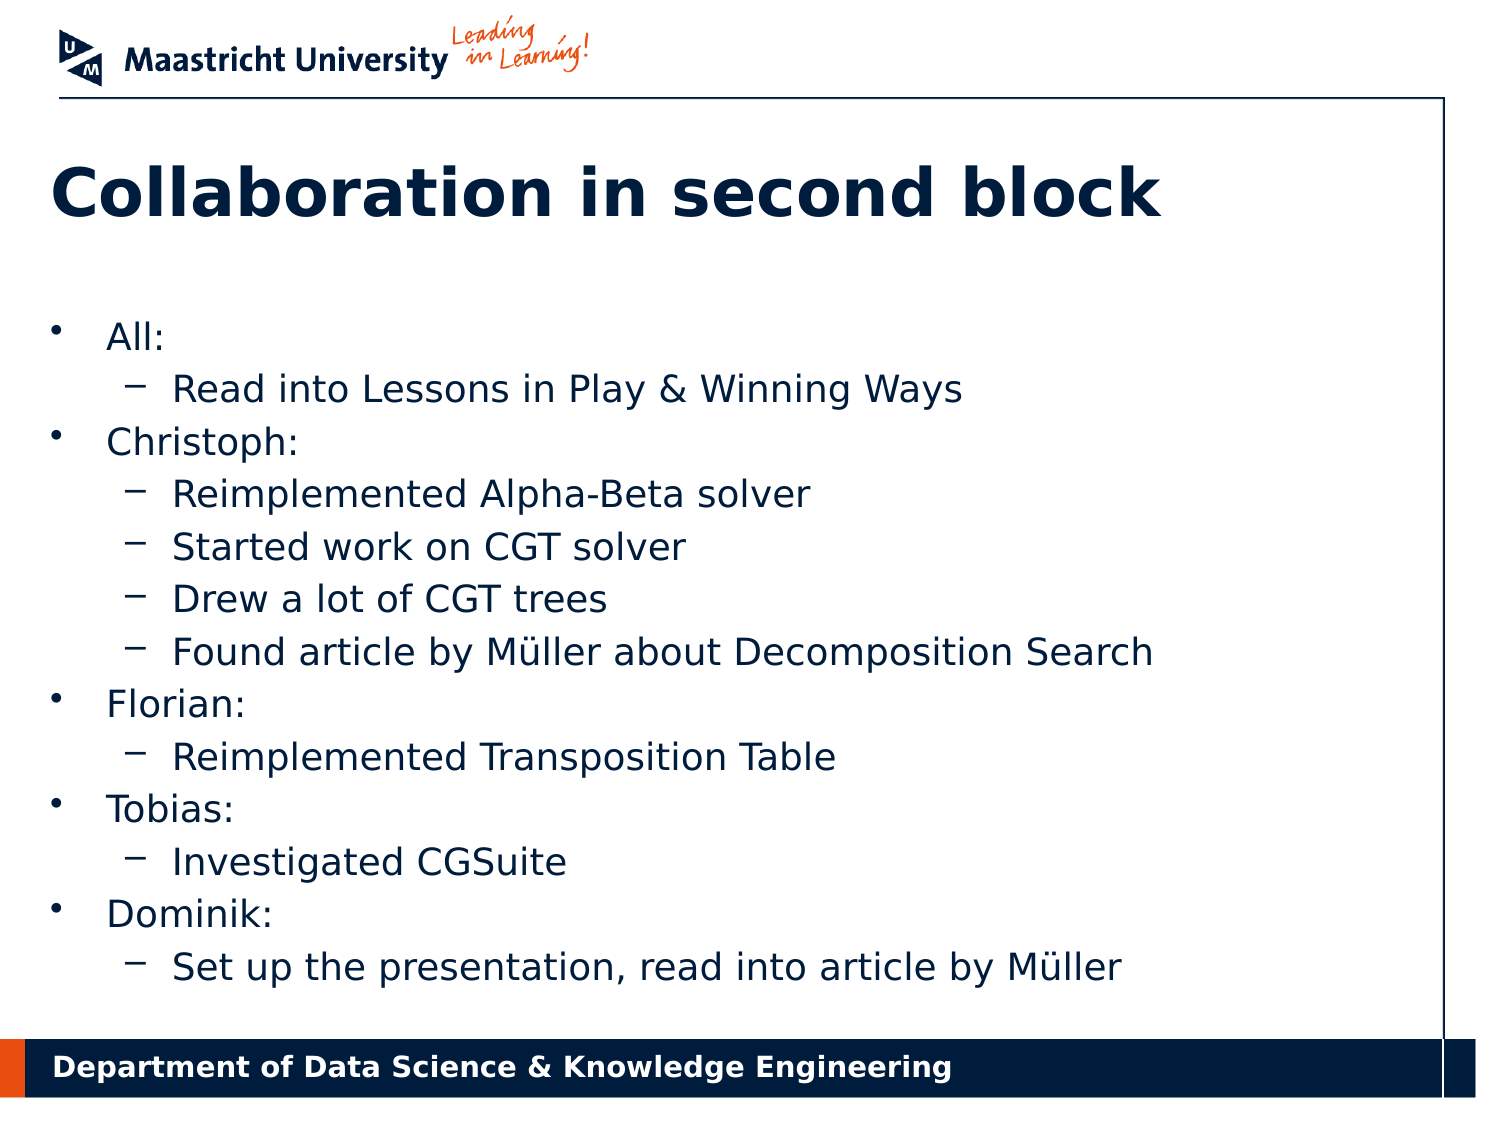

# Collaboration in second block
All:
Read into Lessons in Play & Winning Ways
Christoph:
Reimplemented Alpha-Beta solver
Started work on CGT solver
Drew a lot of CGT trees
Found article by Müller about Decomposition Search
Florian:
Reimplemented Transposition Table
Tobias:
Investigated CGSuite
Dominik:
Set up the presentation, read into article by Müller